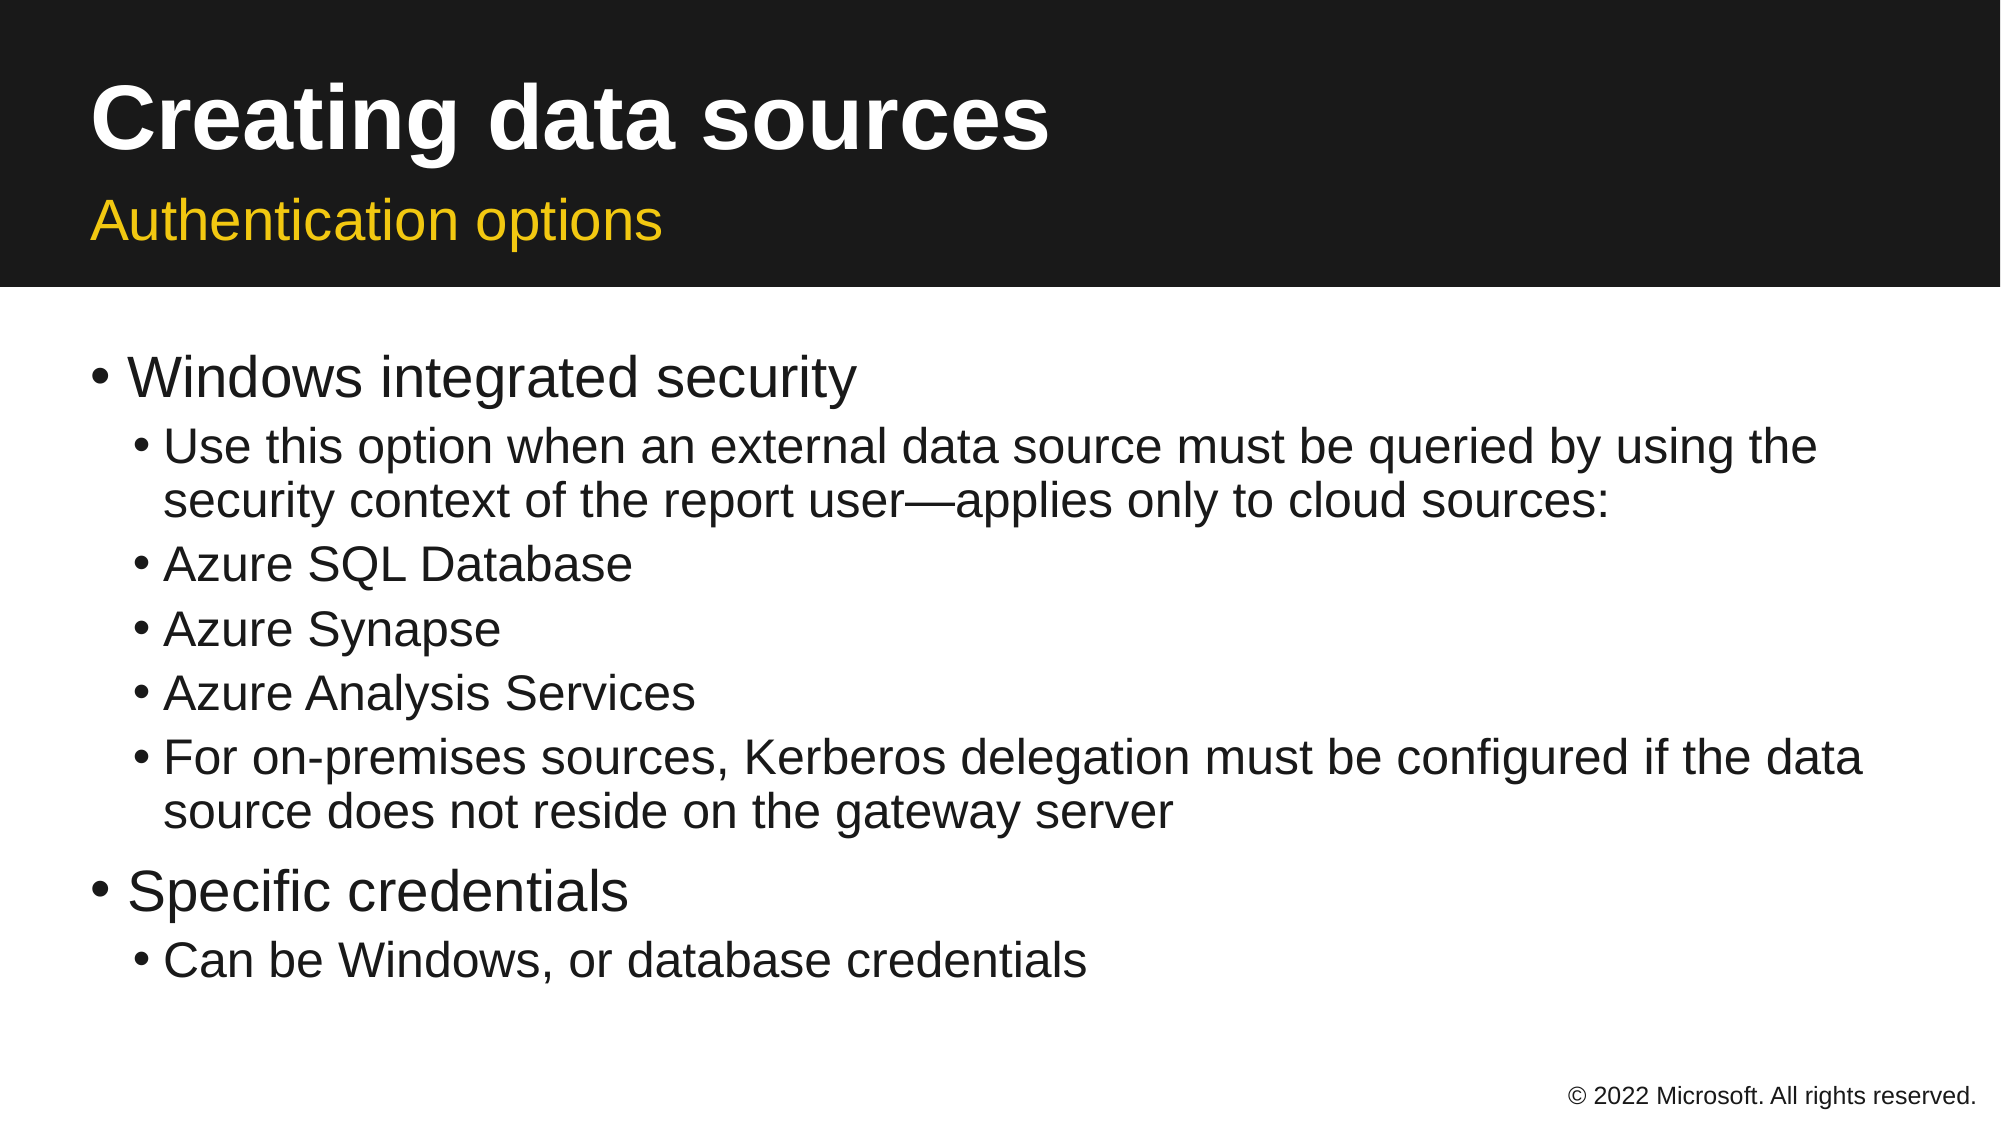

# Creating data sources
Authentication options
Windows integrated security
Use this option when an external data source must be queried by using the security context of the report user—applies only to cloud sources:
Azure SQL Database
Azure Synapse
Azure Analysis Services
For on-premises sources, Kerberos delegation must be configured if the data source does not reside on the gateway server
Specific credentials
Can be Windows, or database credentials

© 2022 Microsoft. All rights reserved.